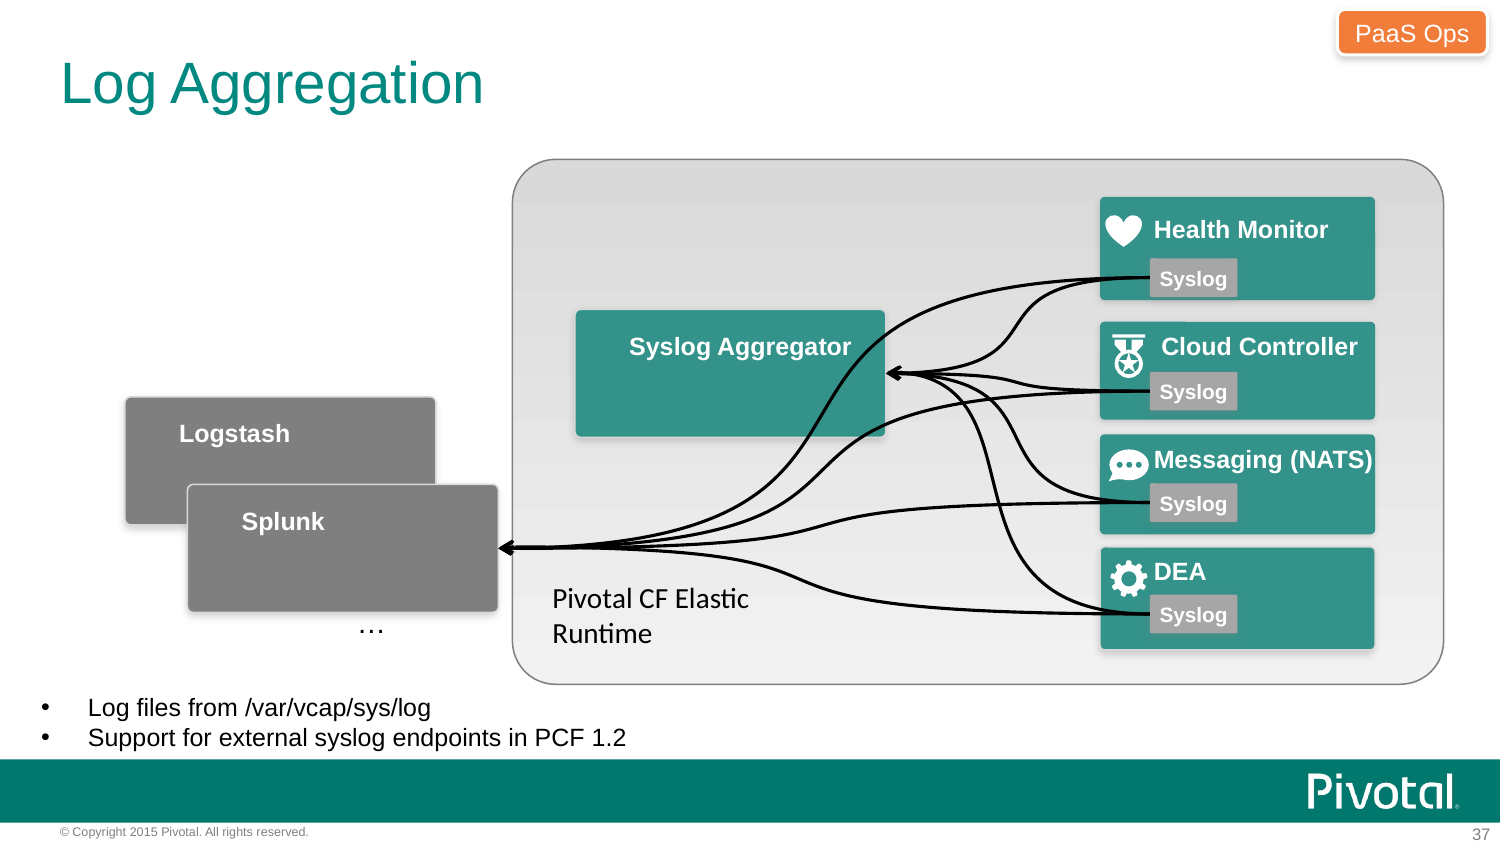

PaaS Ops
# Log Aggregation

Health Monitor

Syslog
Syslog Aggregator
Cloud Controller

Syslog
Logstash
Messaging (NATS)

Syslog
Splunk
DEA

Pivotal CF Elastic Runtime
Syslog
…
Log files from /var/vcap/sys/log
Support for external syslog endpoints in PCF 1.2